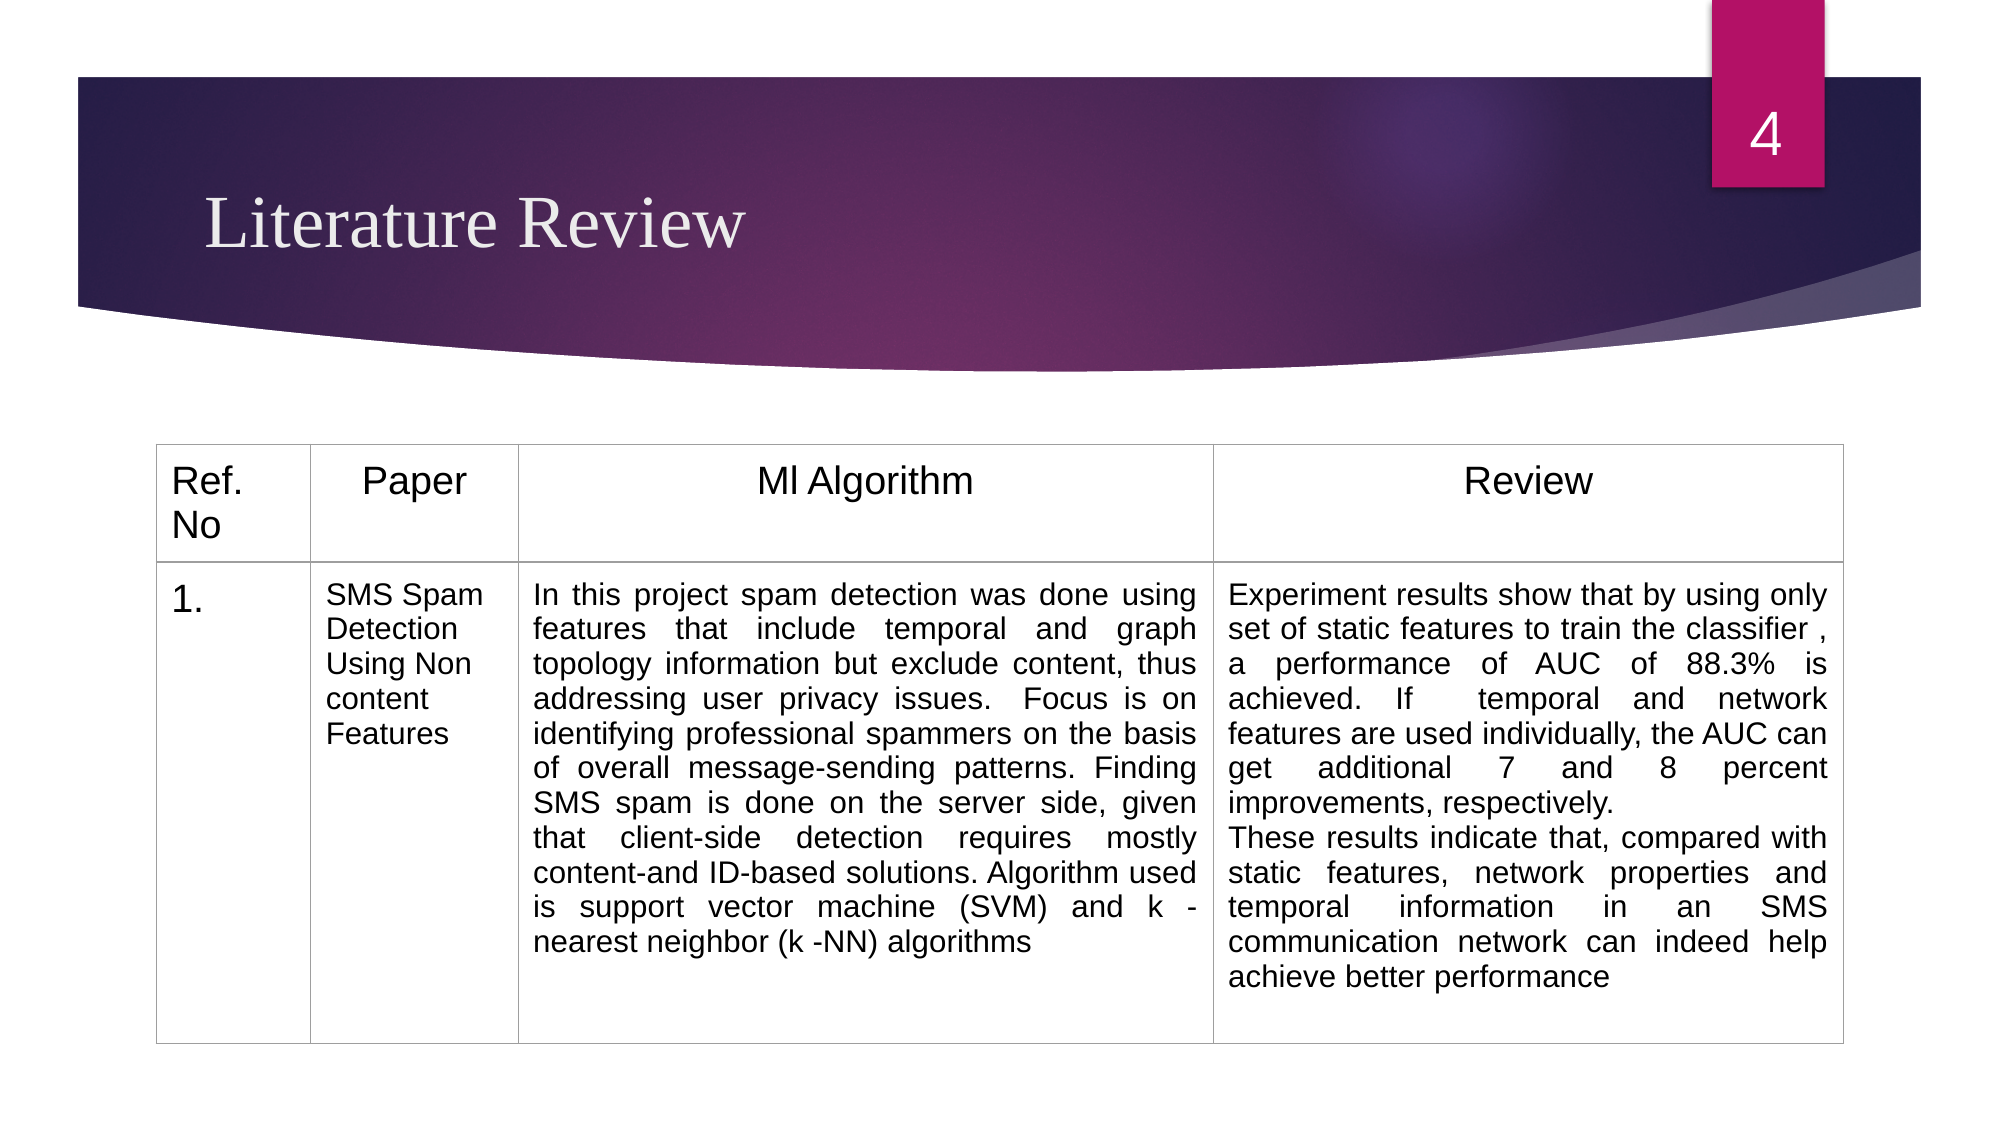

4
# Literature Review
| Ref. No | Paper | Ml Algorithm | Review |
| --- | --- | --- | --- |
| 1. | SMS Spam Detection Using Non content Features | In this project spam detection was done using features that include temporal and graph topology information but exclude content, thus addressing user privacy issues. Focus is on identifying professional spammers on the basis of overall message-sending patterns. Finding SMS spam is done on the server side, given that client-side detection requires mostly content-and ID-based solutions. Algorithm used is support vector machine (SVM) and k -nearest neighbor (k -NN) algorithms | Experiment results show that by using only set of static features to train the classifier , a performance of AUC of 88.3% is achieved. If temporal and network features are used individually, the AUC can get additional 7 and 8 percent improvements, respectively. These results indicate that, compared with static features, network properties and temporal information in an SMS communication network can indeed help achieve better performance |